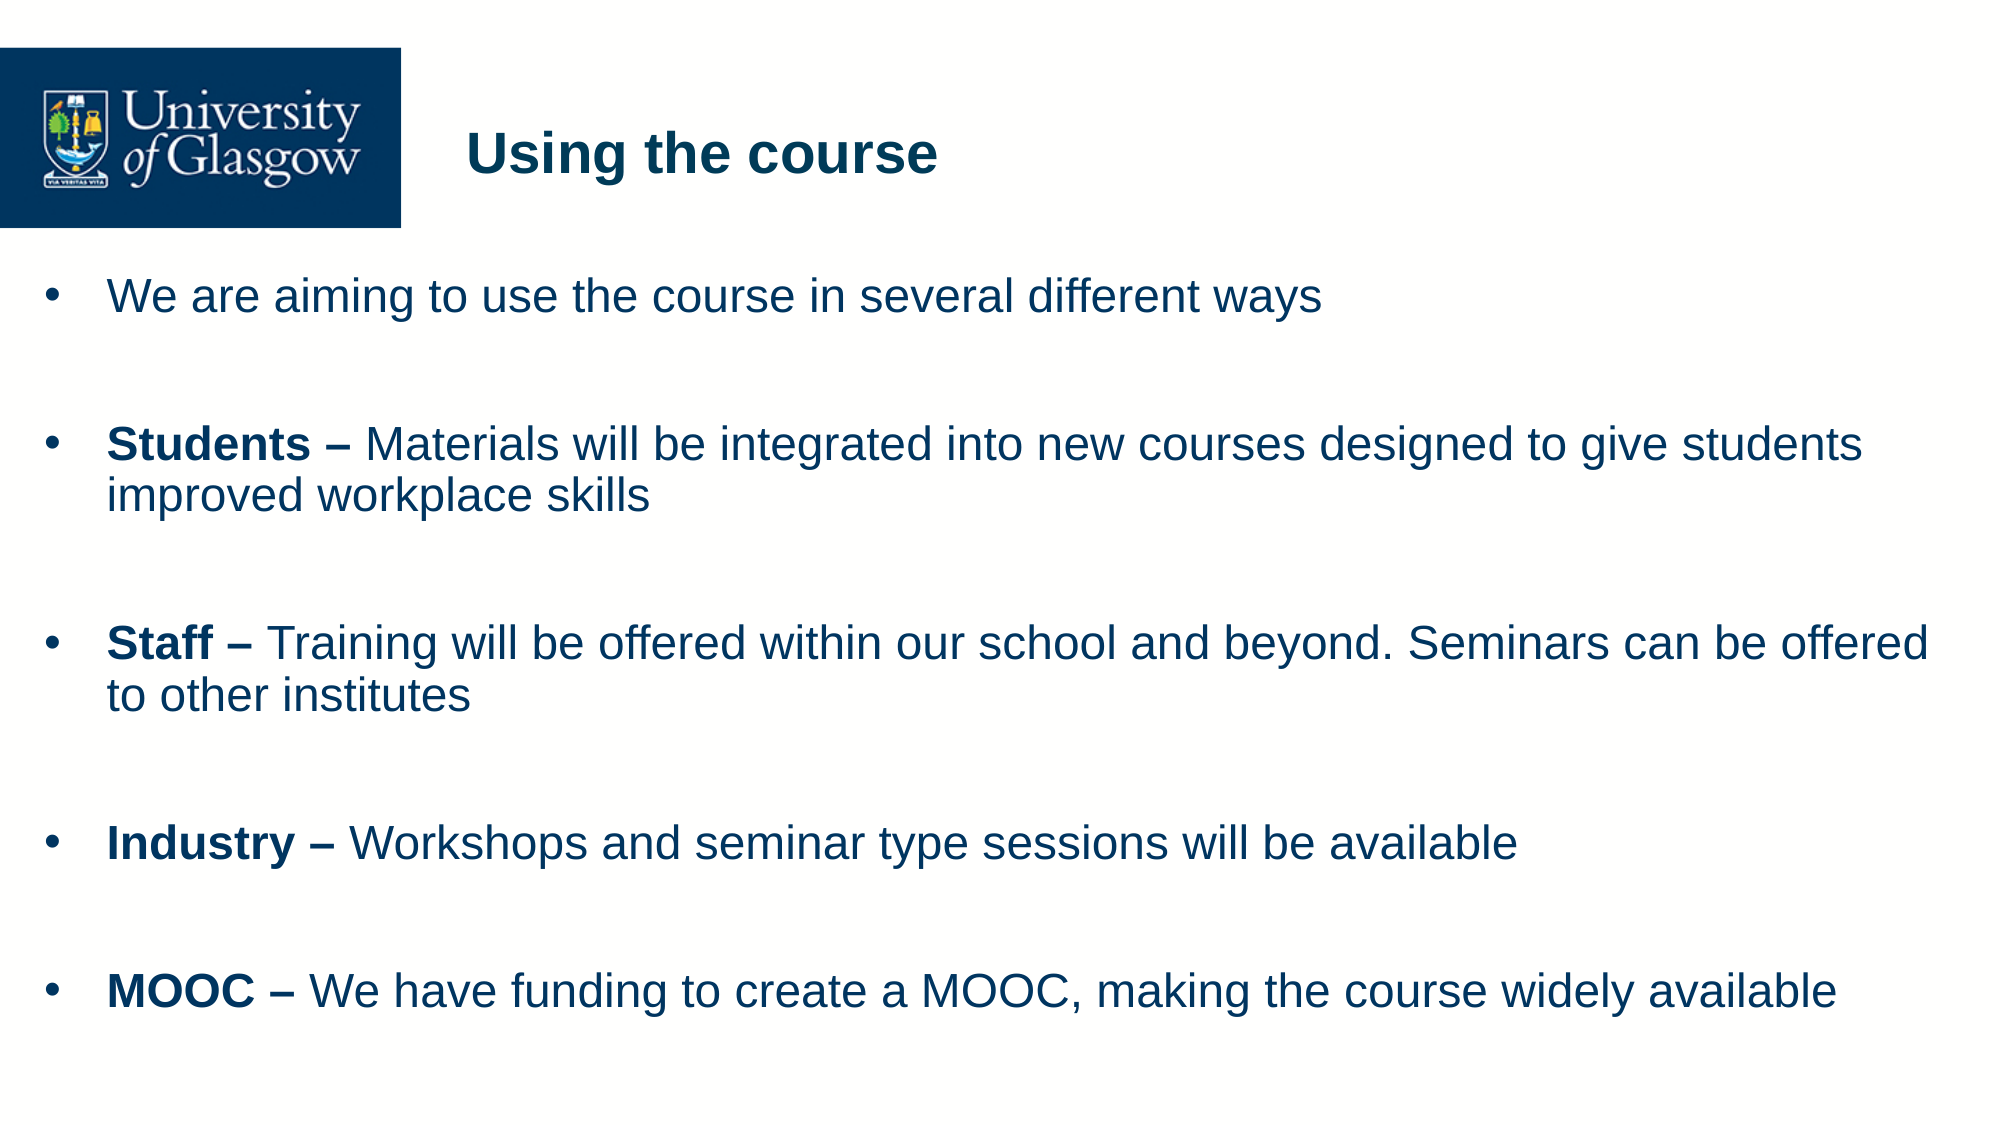

# Using the course
We are aiming to use the course in several different ways

Students – Materials will be integrated into new courses designed to give students improved workplace skills

Staff – Training will be offered within our school and beyond. Seminars can be offered to other institutes

Industry – Workshops and seminar type sessions will be available

MOOC – We have funding to create a MOOC, making the course widely available